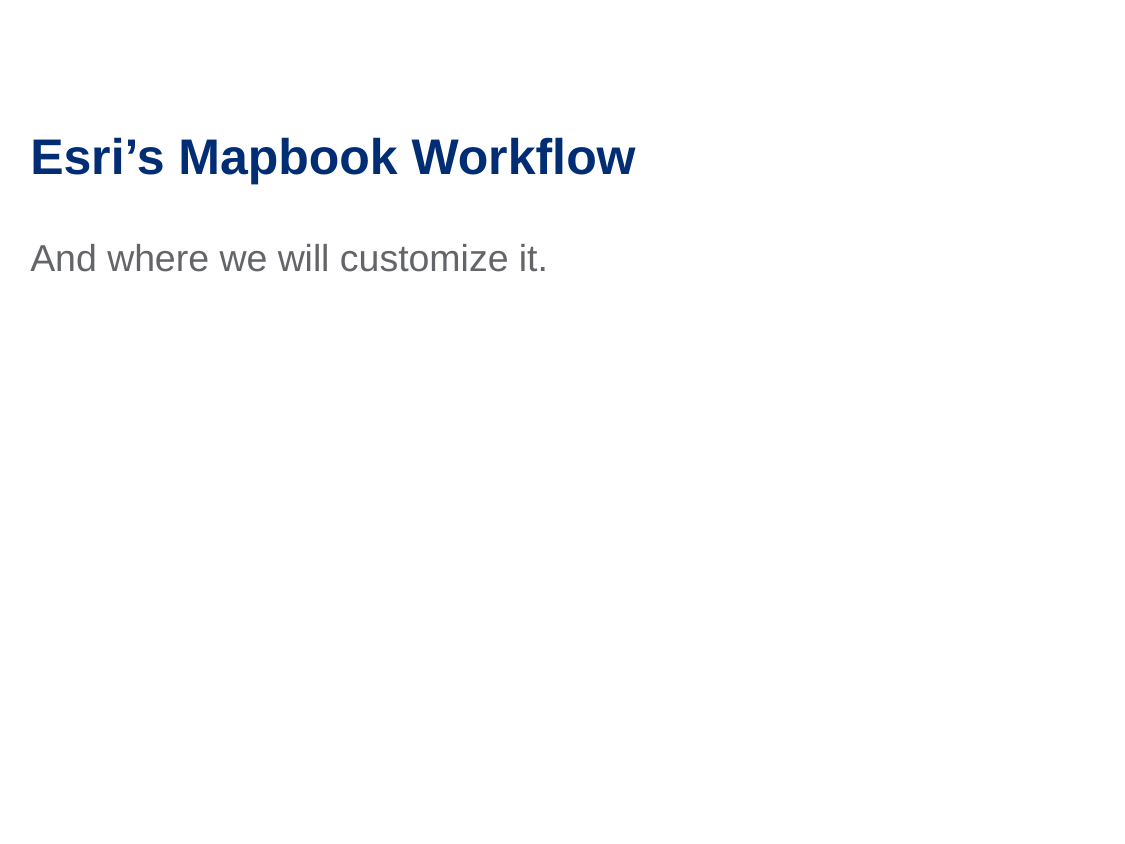

# Esri’s Mapbook Workflow
And where we will customize it.